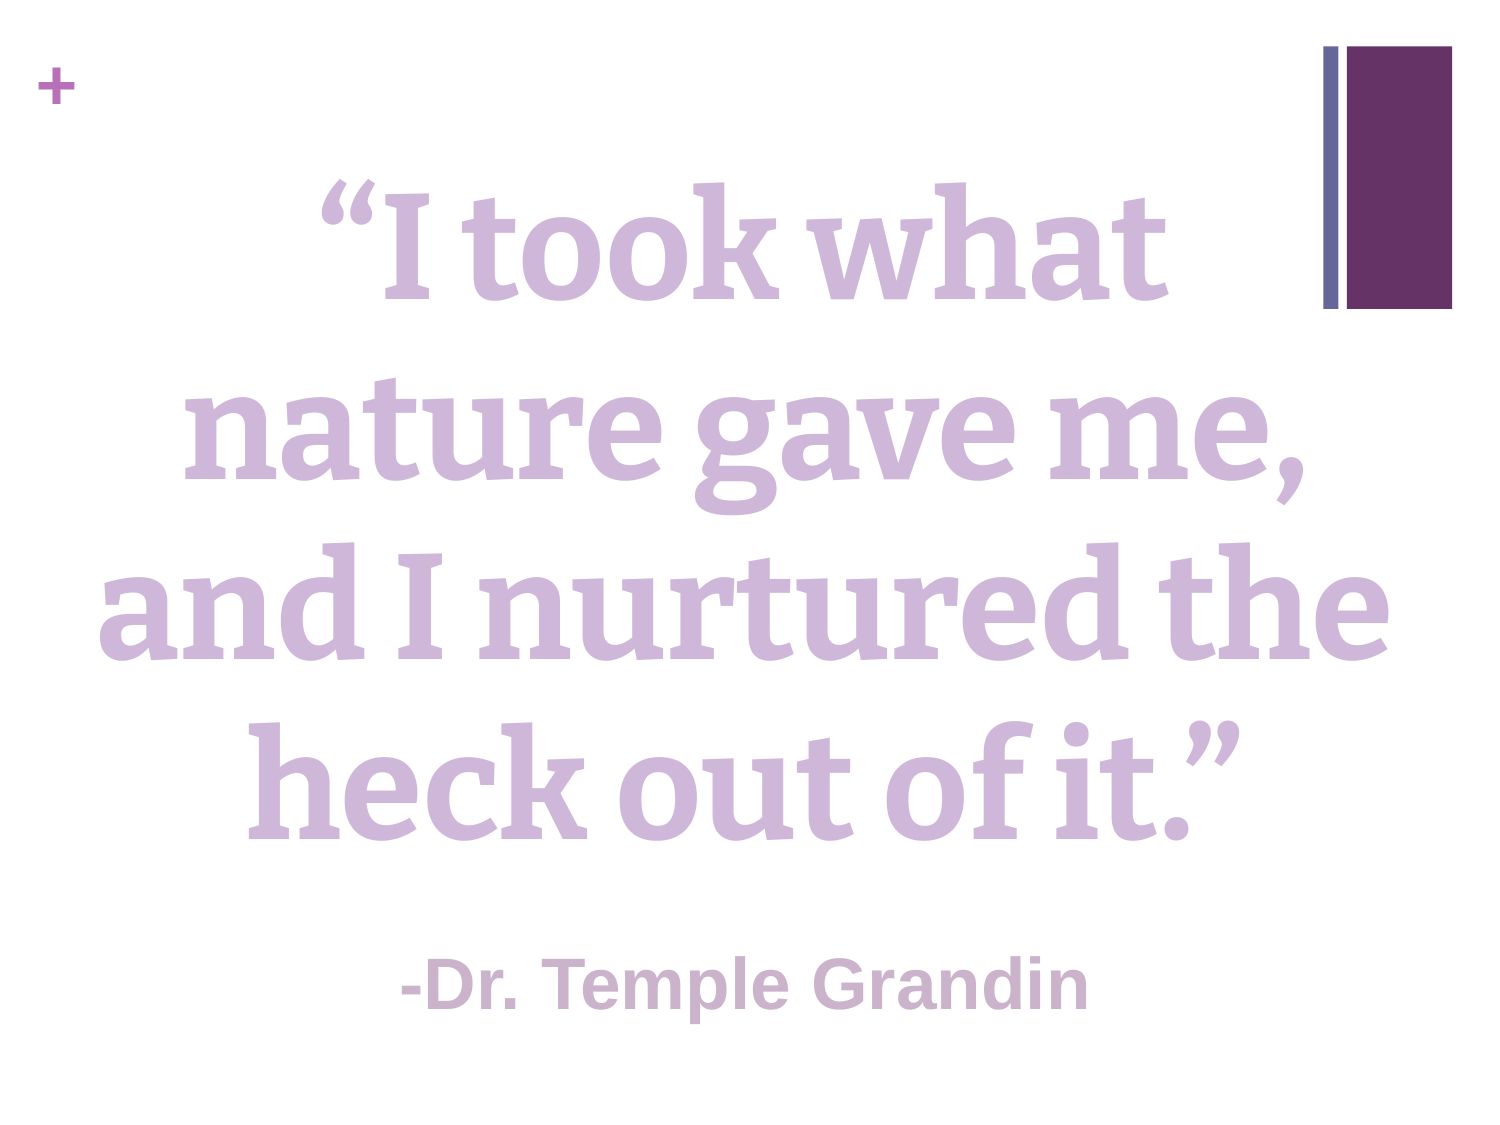

“I took what nature gave me, and I nurtured the heck out of it.”
-Dr. Temple Grandin